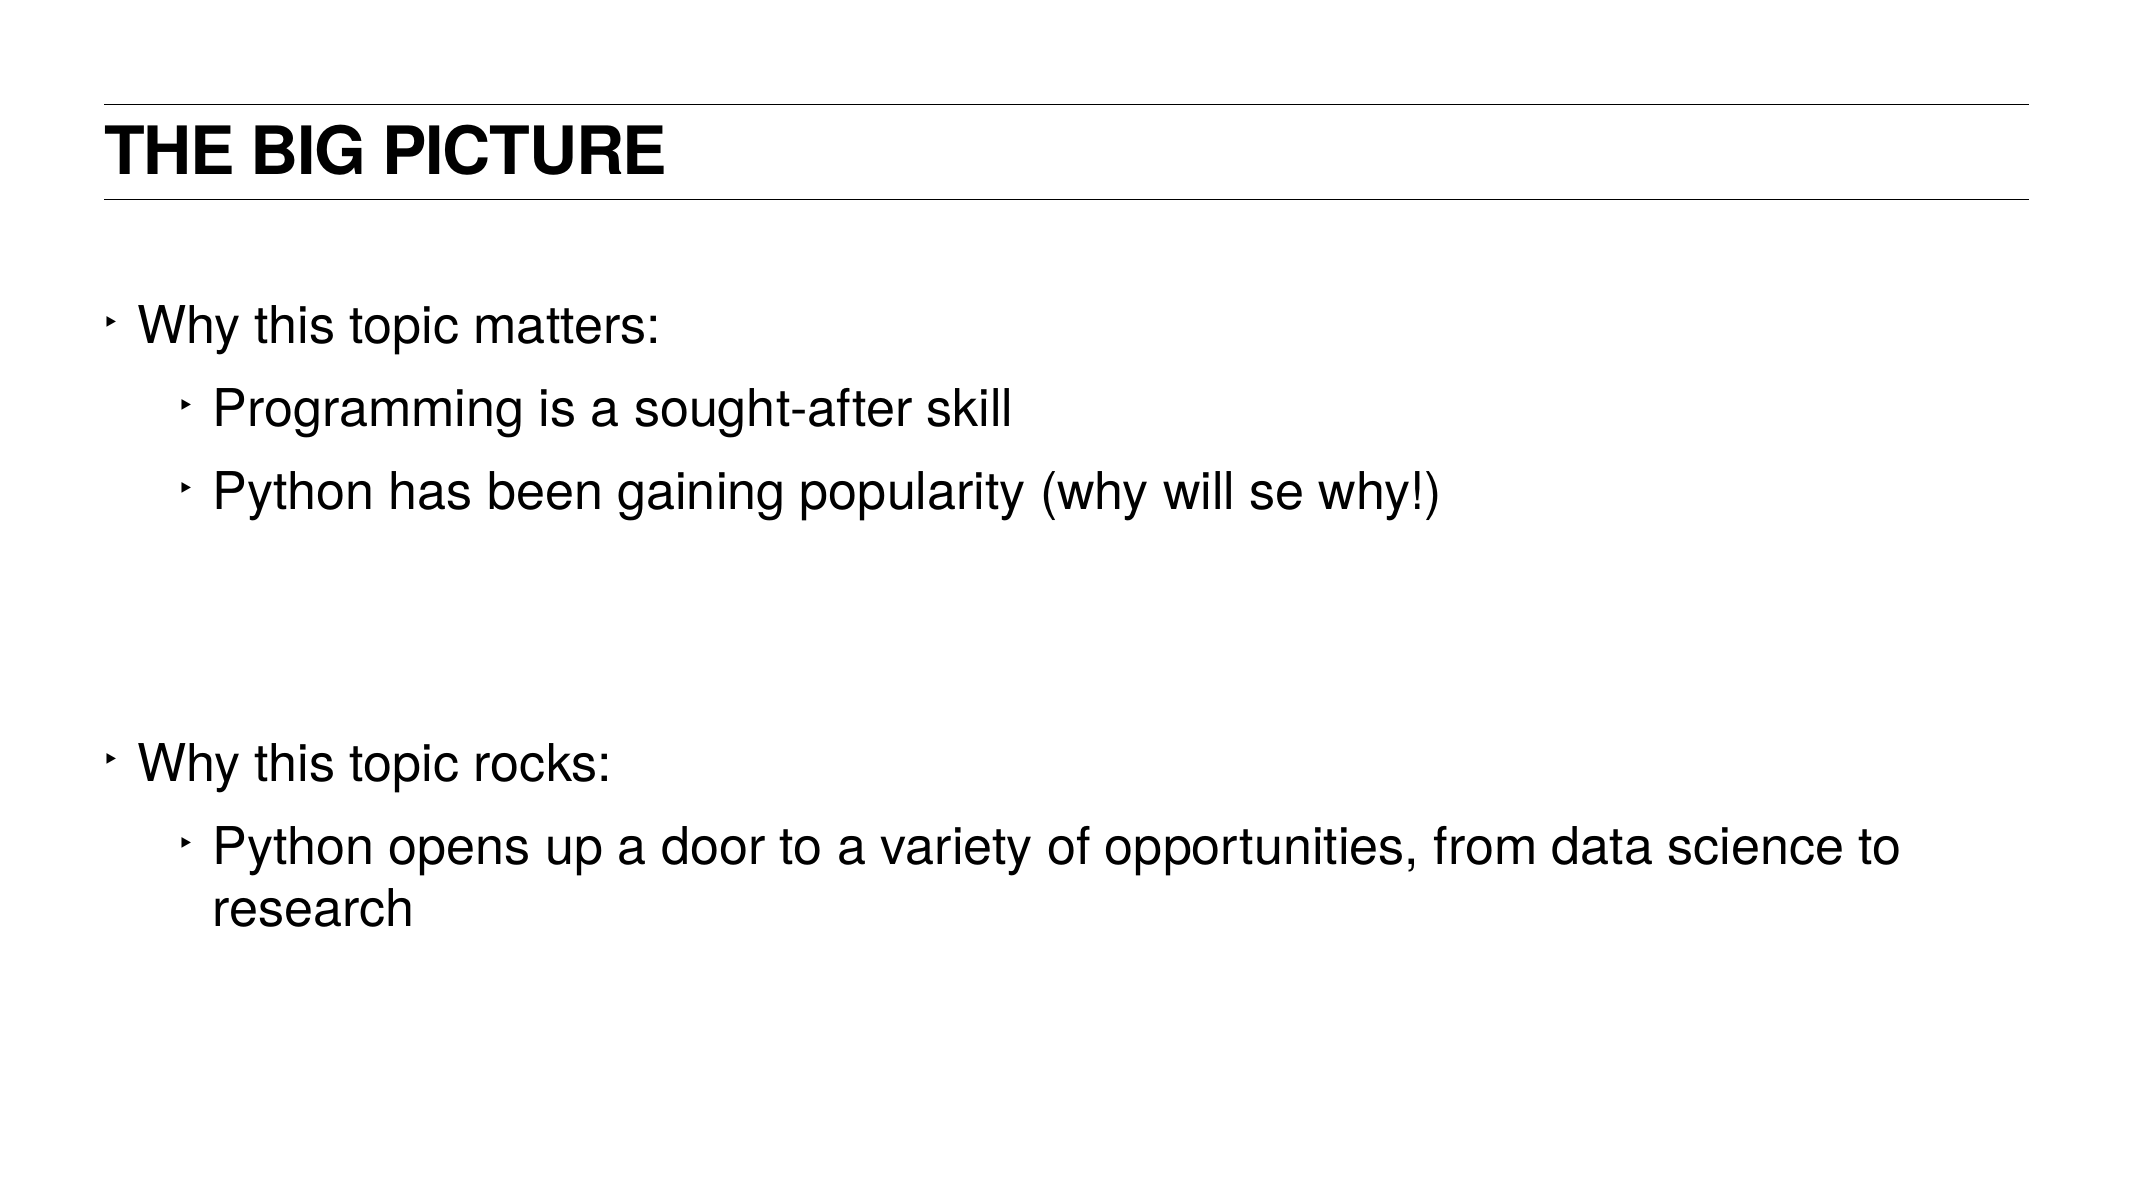

The Big Picture

Why this topic matters:
Programming is a sought-after skill
Python has been gaining popularity (why will se why!)

Why this topic rocks:
Python opens up a door to a variety of opportunities, from data science to research